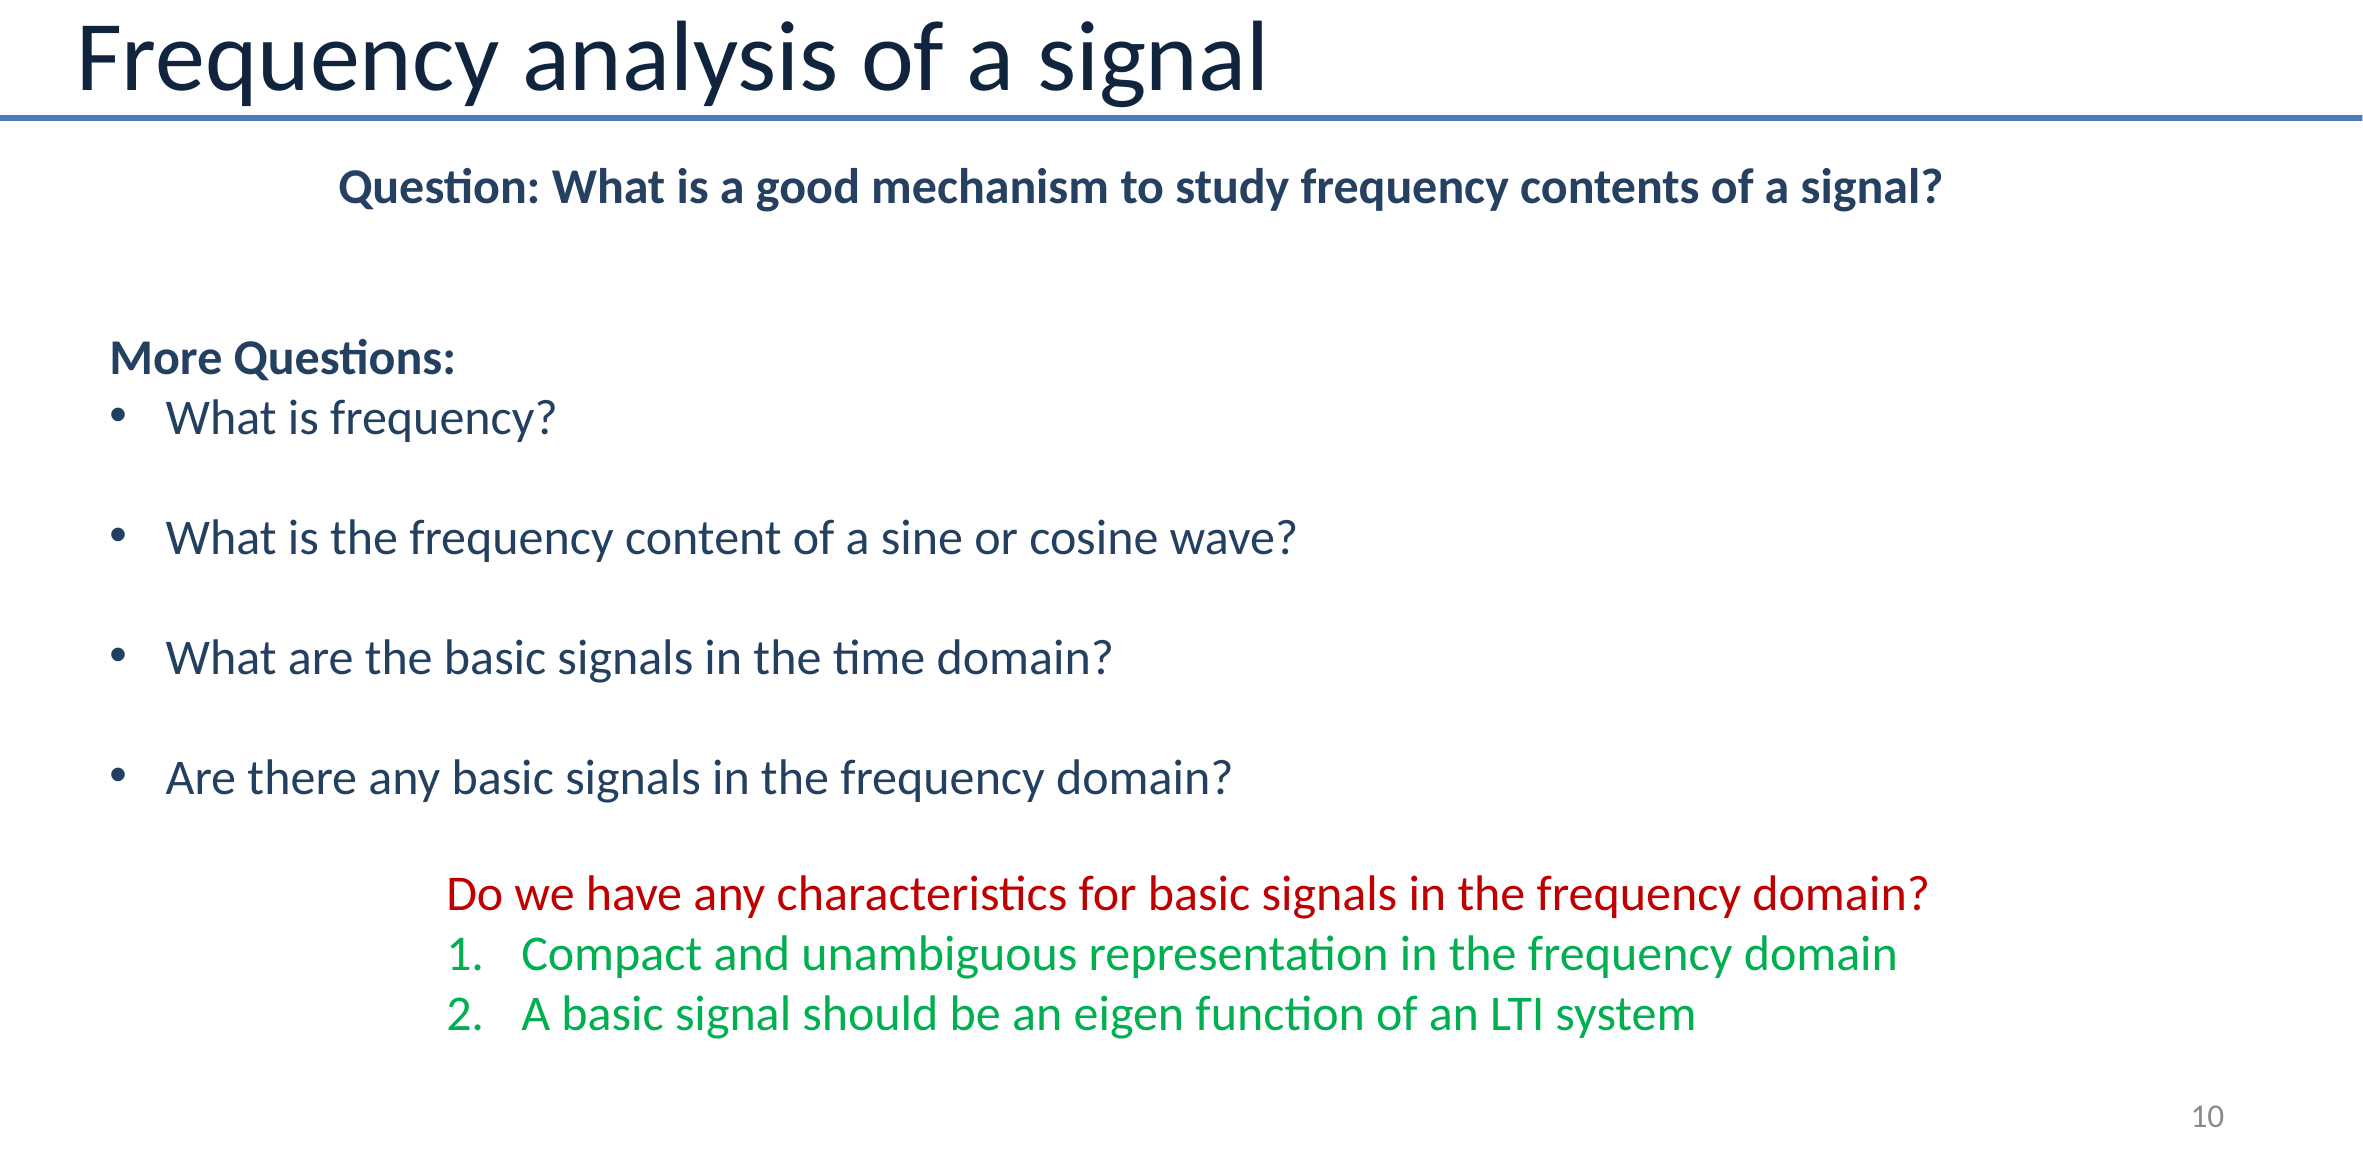

# Frequency analysis of a signal
Question: What is a good mechanism to study frequency contents of a signal?

More Questions:
What is frequency?

What is the frequency content of a sine or cosine wave?

What are the basic signals in the time domain?

Are there any basic signals in the frequency domain?
Do we have any characteristics for basic signals in the frequency domain?
Compact and unambiguous representation in the frequency domain
A basic signal should be an eigen function of an LTI system
10